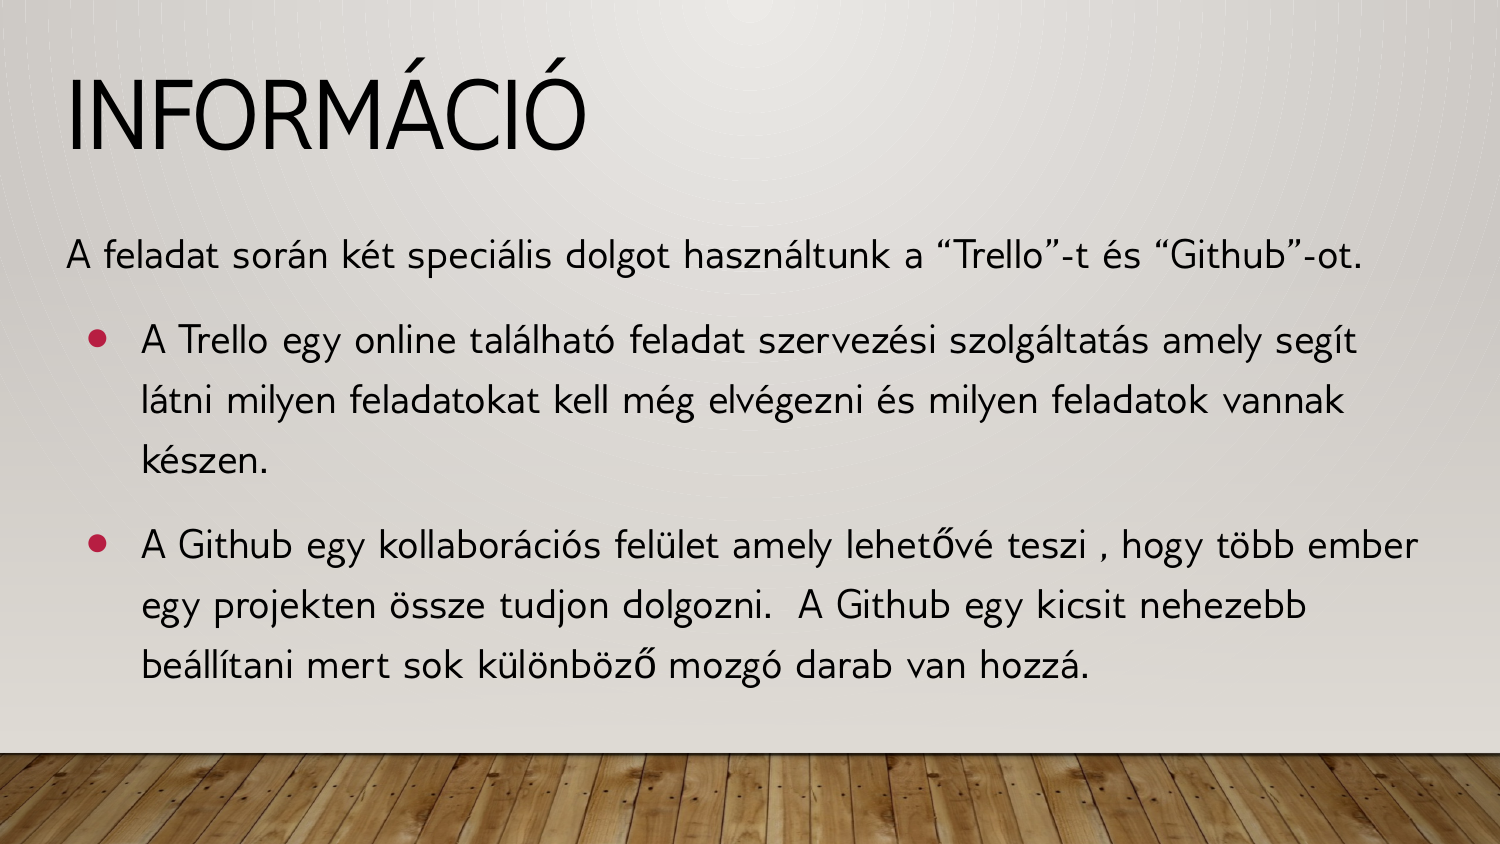

# Információ
A feladat során két speciális dolgot használtunk a “Trello”-t és “Github”-ot.
A Trello egy online található feladat szervezési szolgáltatás amely segít látni milyen feladatokat kell még elvégezni és milyen feladatok vannak készen.
A Github egy kollaborációs felület amely lehetővé teszi , hogy több ember egy projekten össze tudjon dolgozni.  A Github egy kicsit nehezebb beállítani mert sok különböző mozgó darab van hozzá.